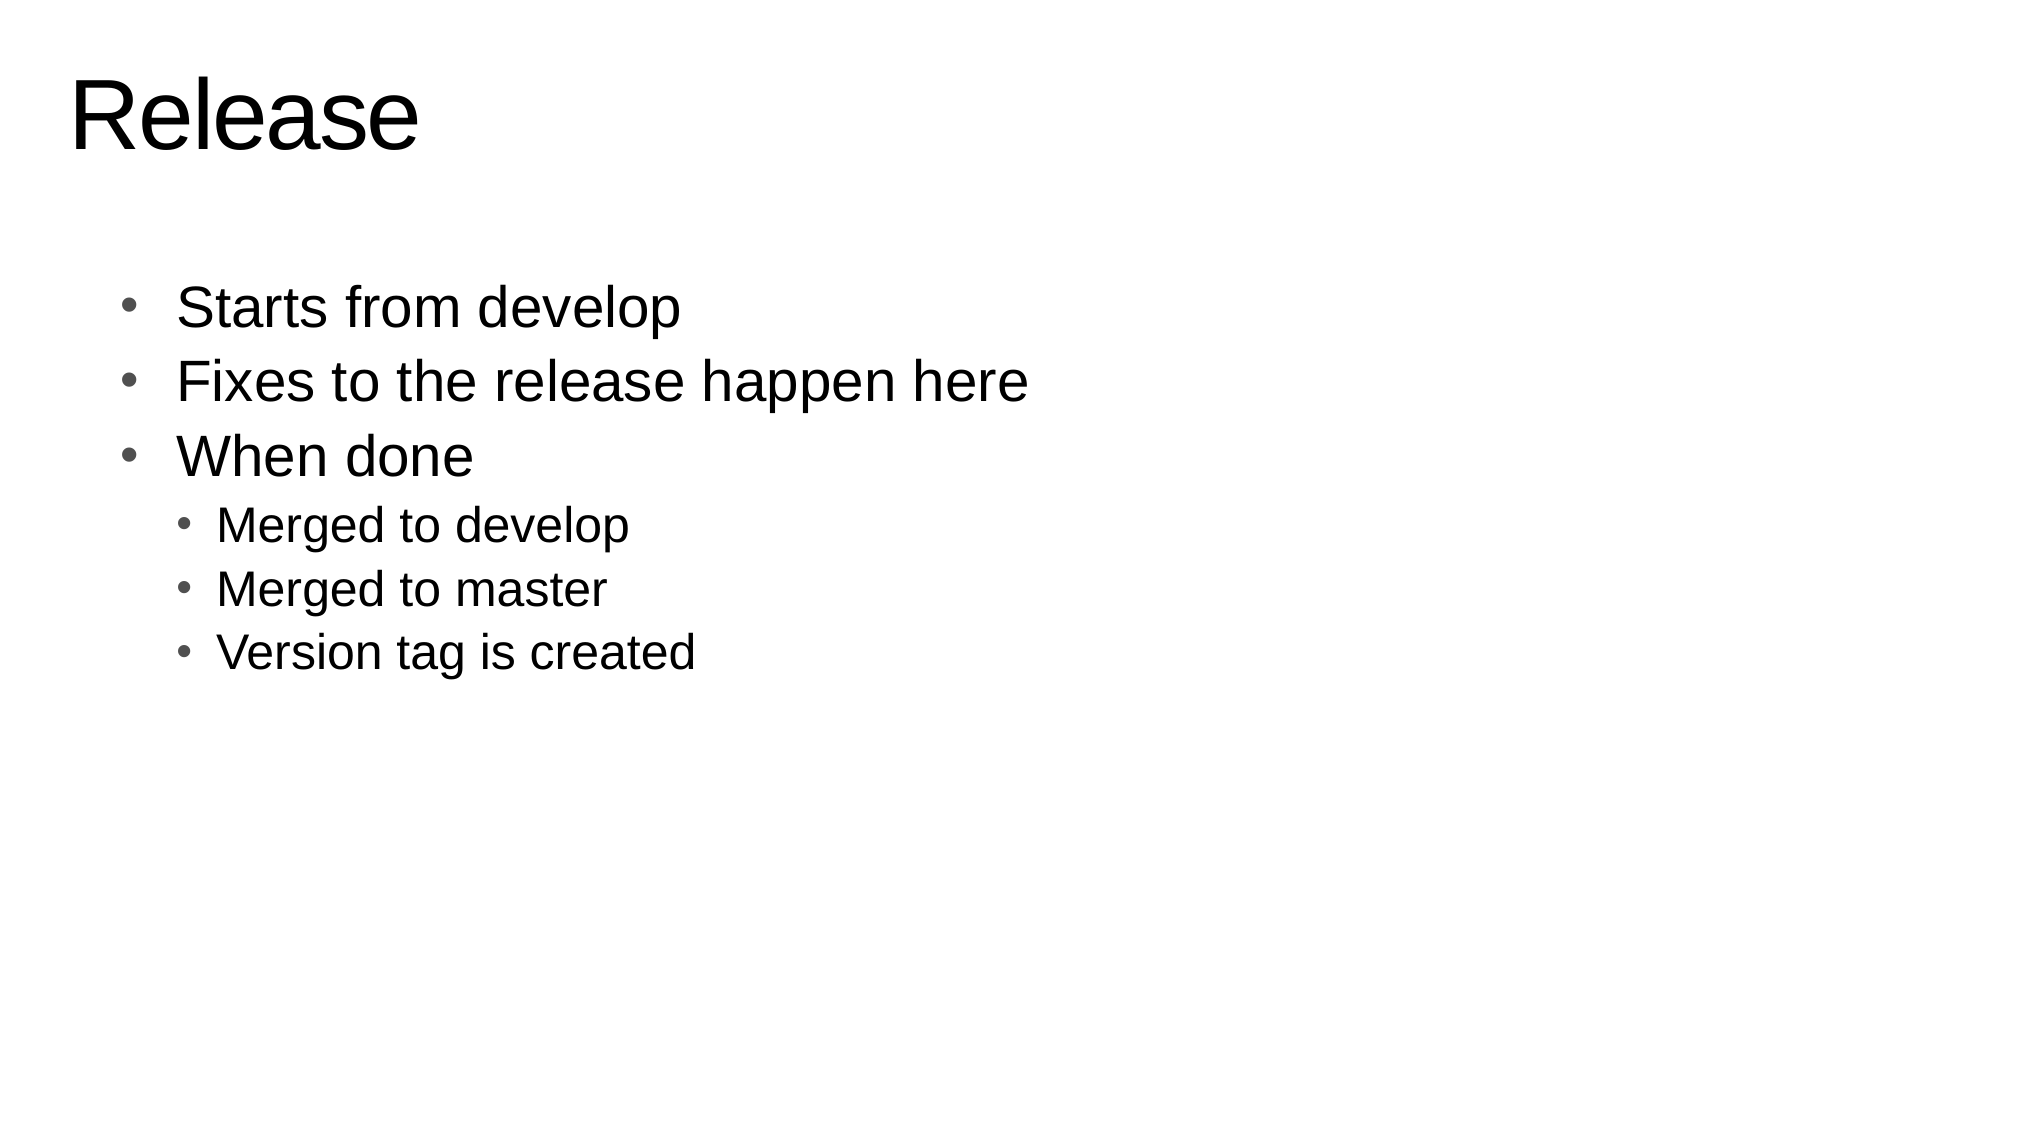

# Release
Starts from develop
Fixes to the release happen here
When done
Merged to develop
Merged to master
Version tag is created